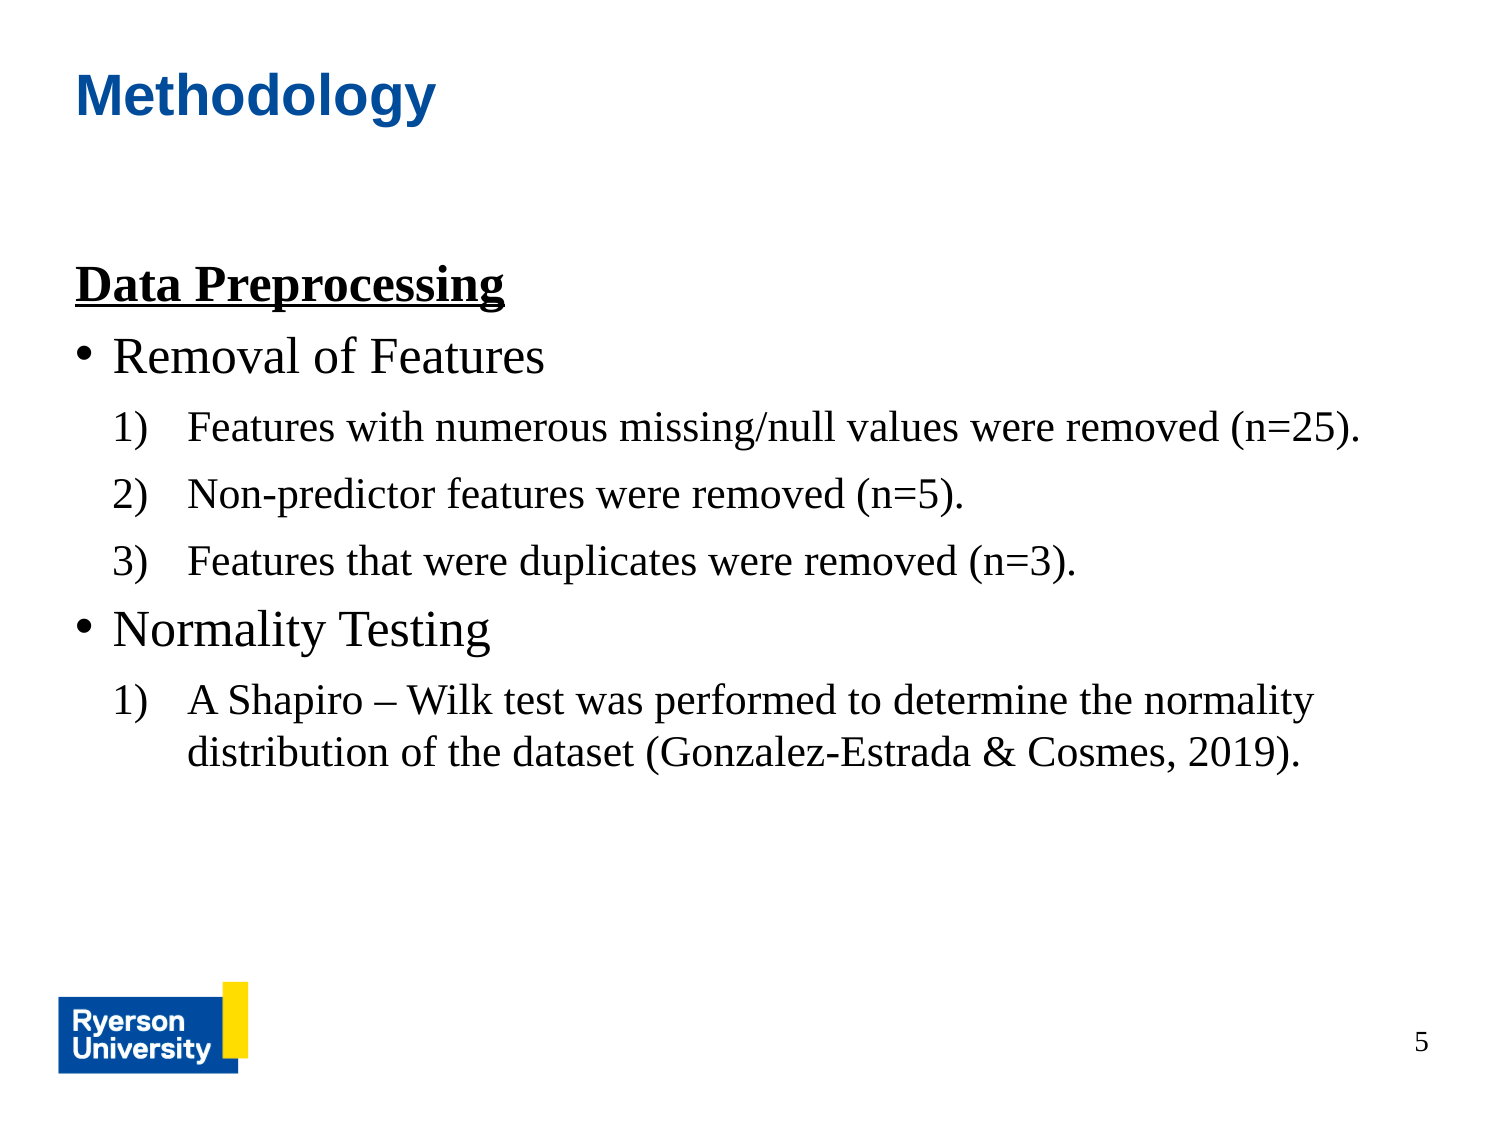

# Methodology
Data Preprocessing
Removal of Features
Features with numerous missing/null values were removed (n=25).
Non-predictor features were removed (n=5).
Features that were duplicates were removed (n=3).
Normality Testing
A Shapiro – Wilk test was performed to determine the normality distribution of the dataset (Gonzalez-Estrada & Cosmes, 2019).

5